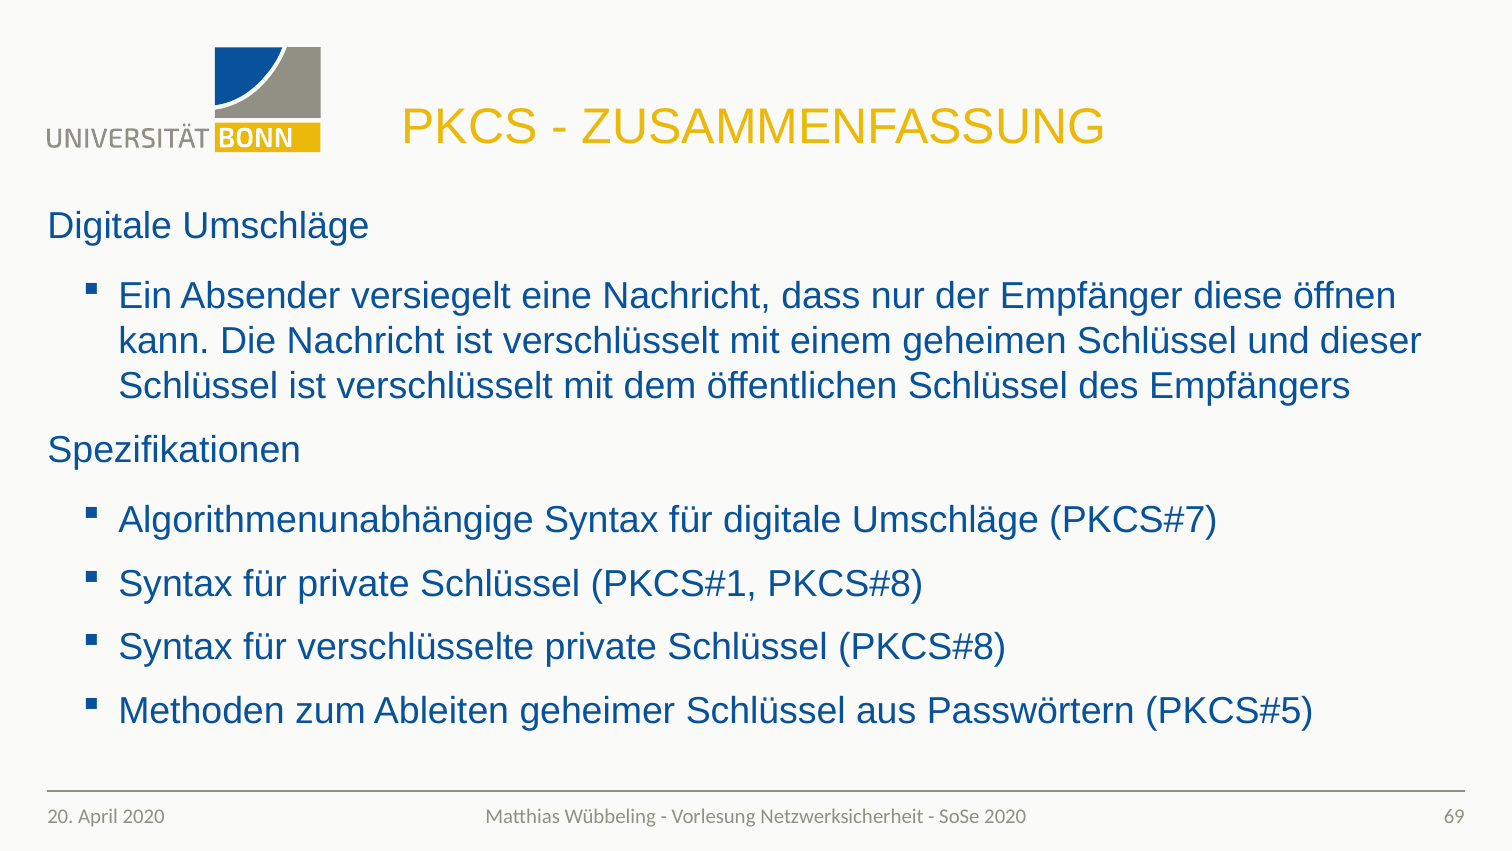

# PKCS - Zusammenfassung
Digitale Umschläge
Ein Absender versiegelt eine Nachricht, dass nur der Empfänger diese öffnen kann. Die Nachricht ist verschlüsselt mit einem geheimen Schlüssel und dieser Schlüssel ist verschlüsselt mit dem öffentlichen Schlüssel des Empfängers
Spezifikationen
Algorithmenunabhängige Syntax für digitale Umschläge (PKCS#7)
Syntax für private Schlüssel (PKCS#1, PKCS#8)
Syntax für verschlüsselte private Schlüssel (PKCS#8)
Methoden zum Ableiten geheimer Schlüssel aus Passwörtern (PKCS#5)

20. April 2020
69
Matthias Wübbeling - Vorlesung Netzwerksicherheit - SoSe 2020